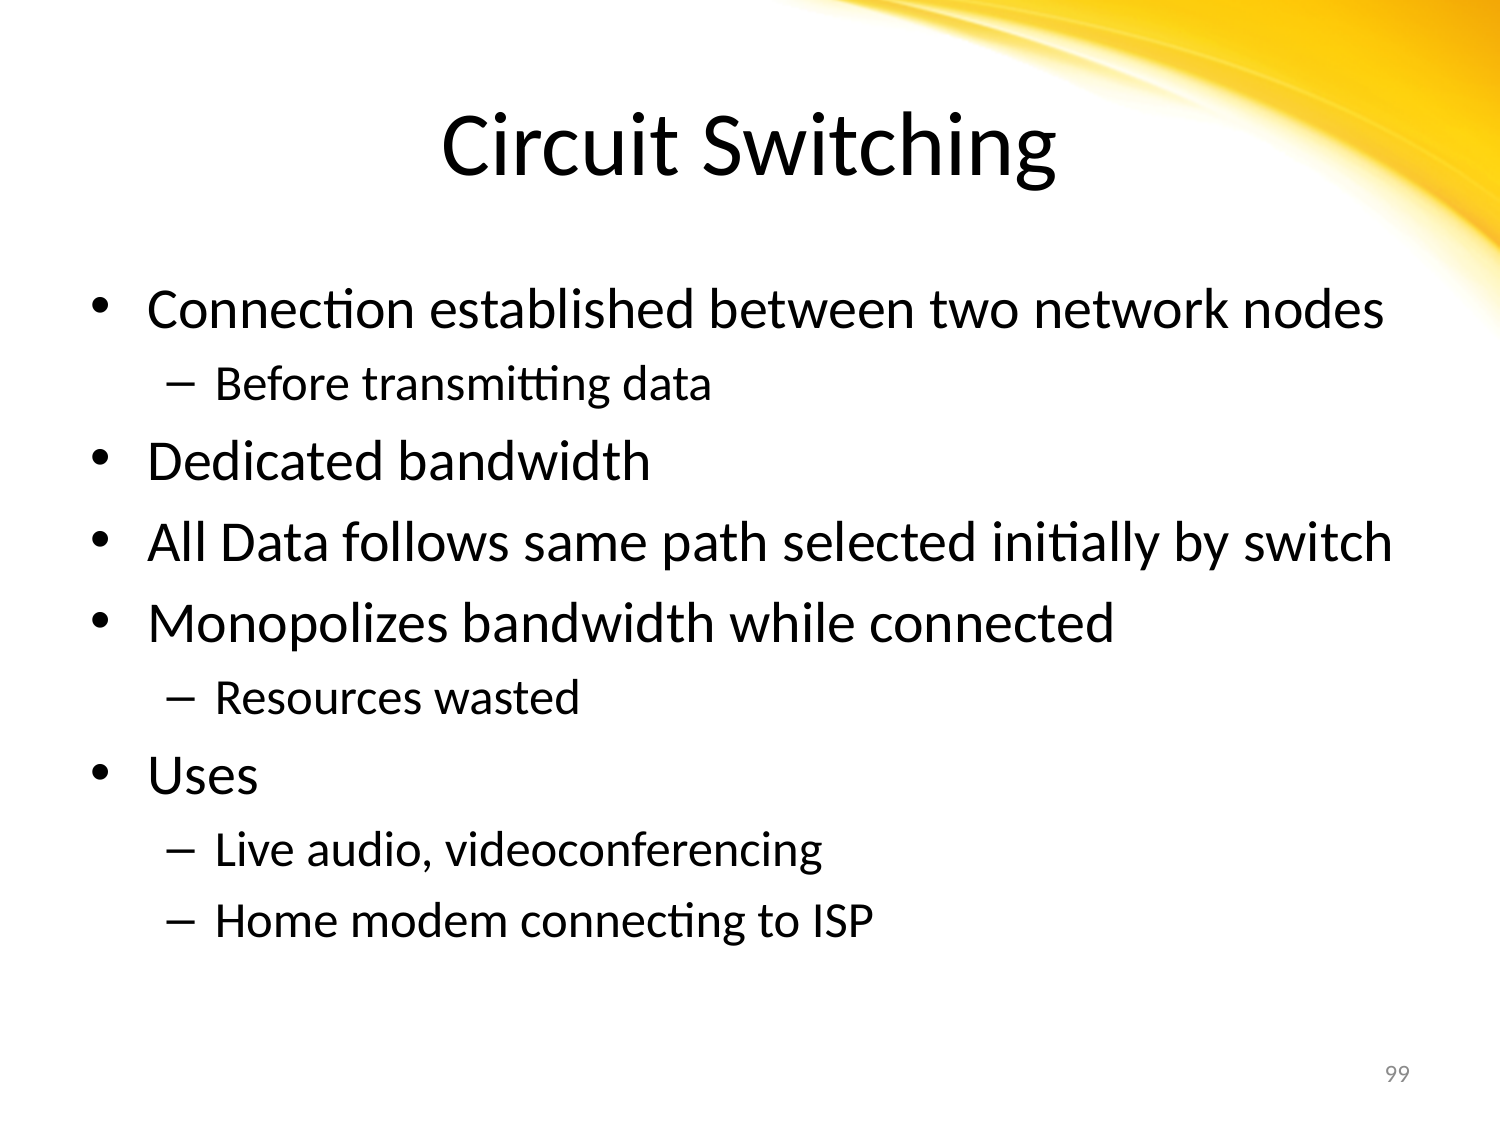

# Circuit Switching
Connection established between two network nodes
Before transmitting data
Dedicated bandwidth
All Data follows same path selected initially by switch
Monopolizes bandwidth while connected
Resources wasted
Uses
Live audio, videoconferencing
Home modem connecting to ISP
99